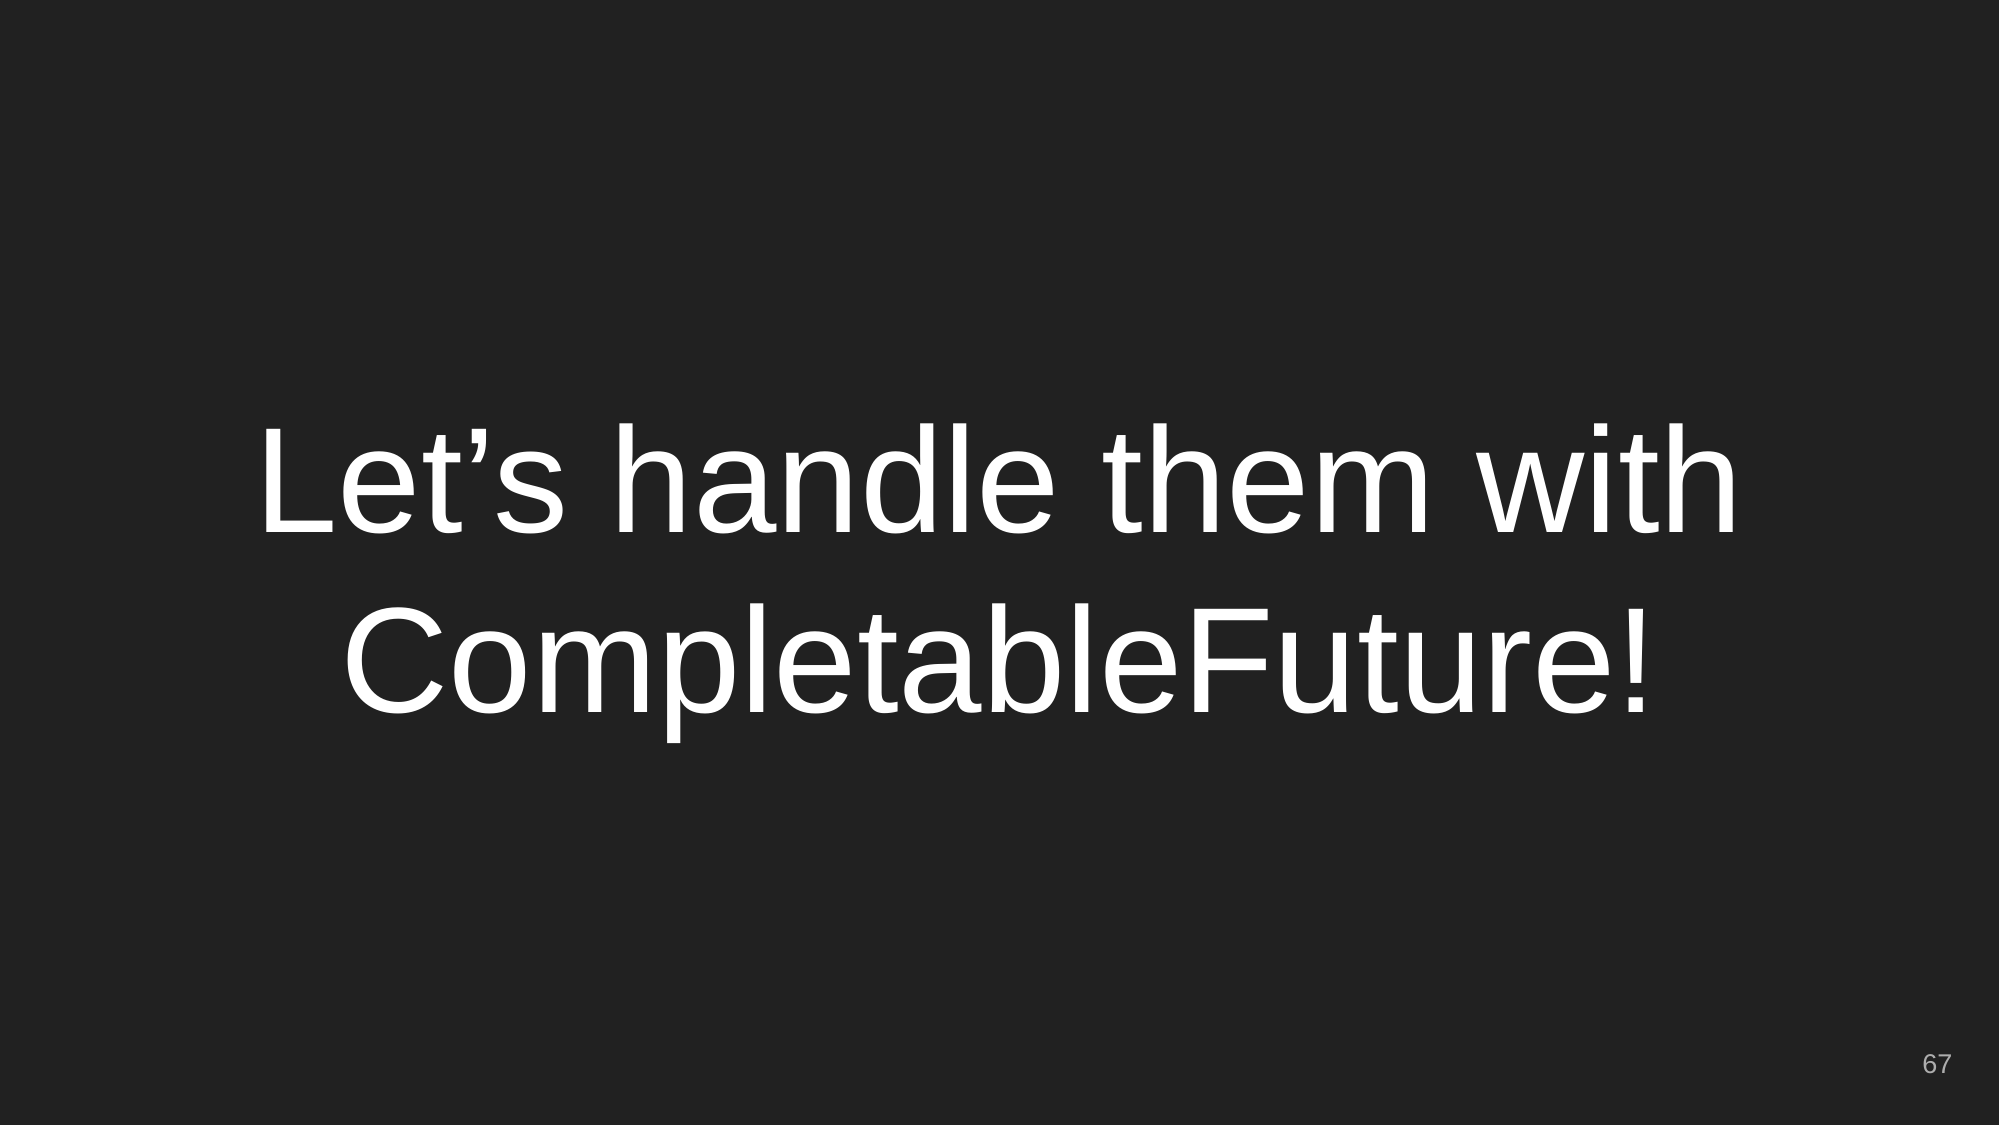

# Let’s handle them with CompletableFuture!
67